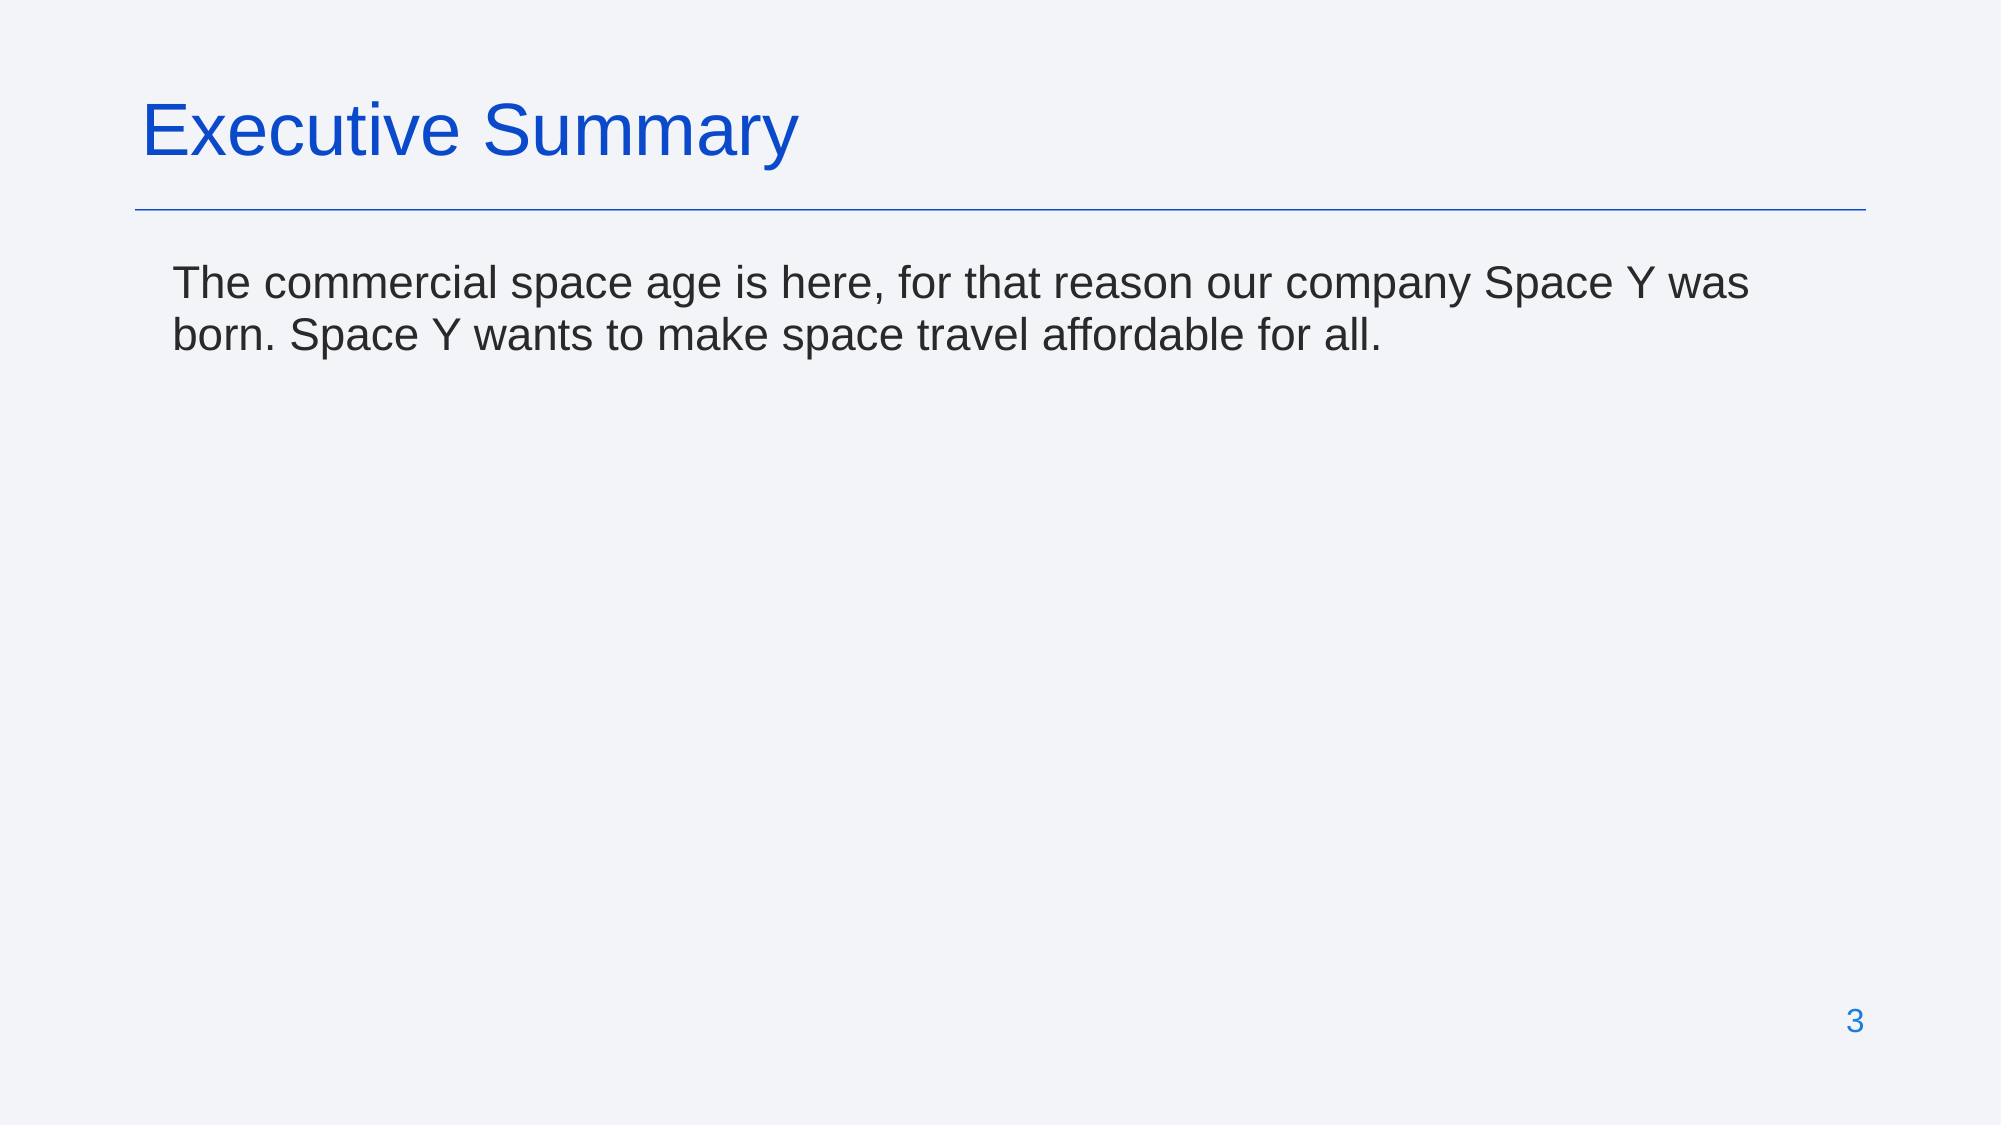

Executive Summary
The commercial space age is here, for that reason our company Space Y was born. Space Y wants to make space travel affordable for all.

3